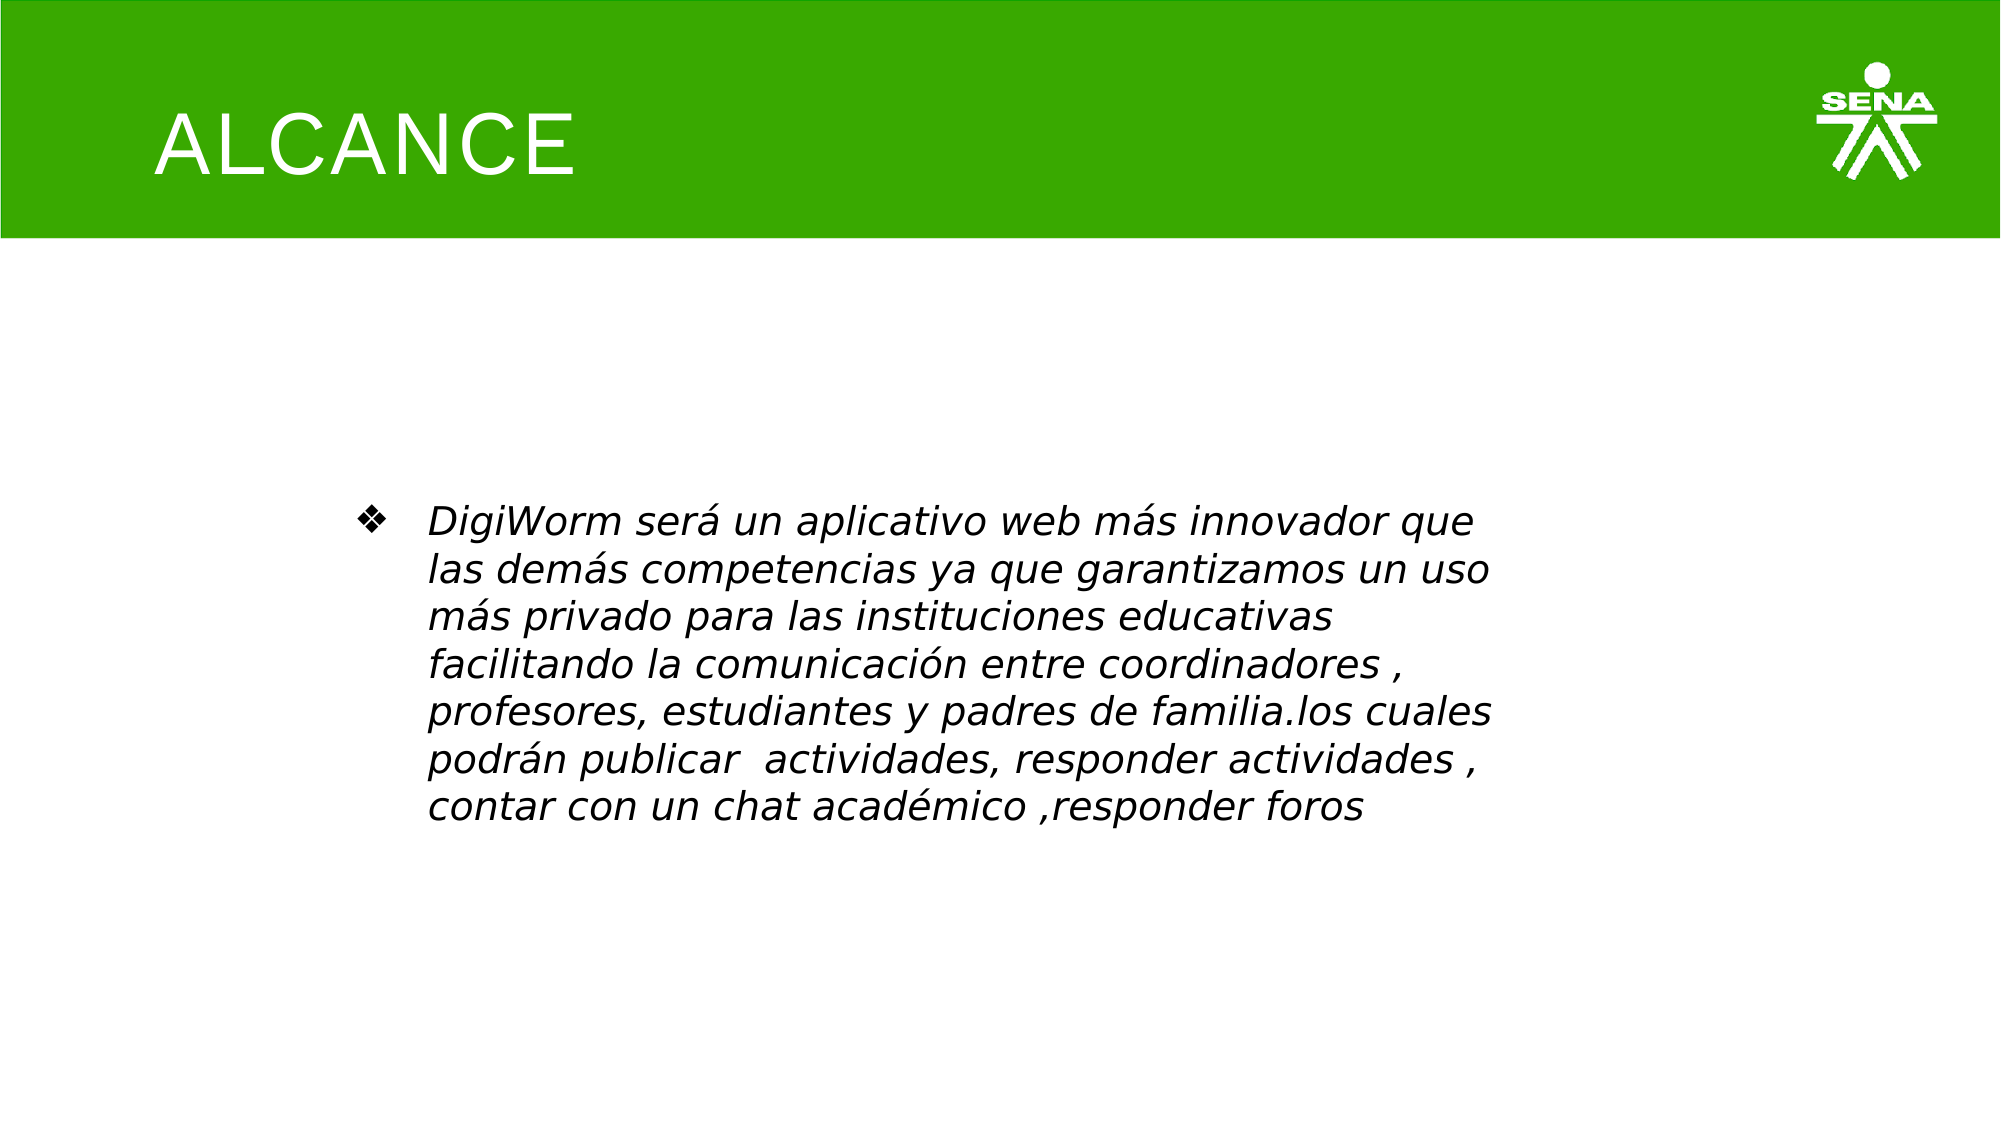

# ALCANCE
DigiWorm será un aplicativo web más innovador que las demás competencias ya que garantizamos un uso más privado para las instituciones educativas facilitando la comunicación entre coordinadores , profesores, estudiantes y padres de familia.los cuales podrán publicar  actividades, responder actividades , contar con un chat académico ,responder foros